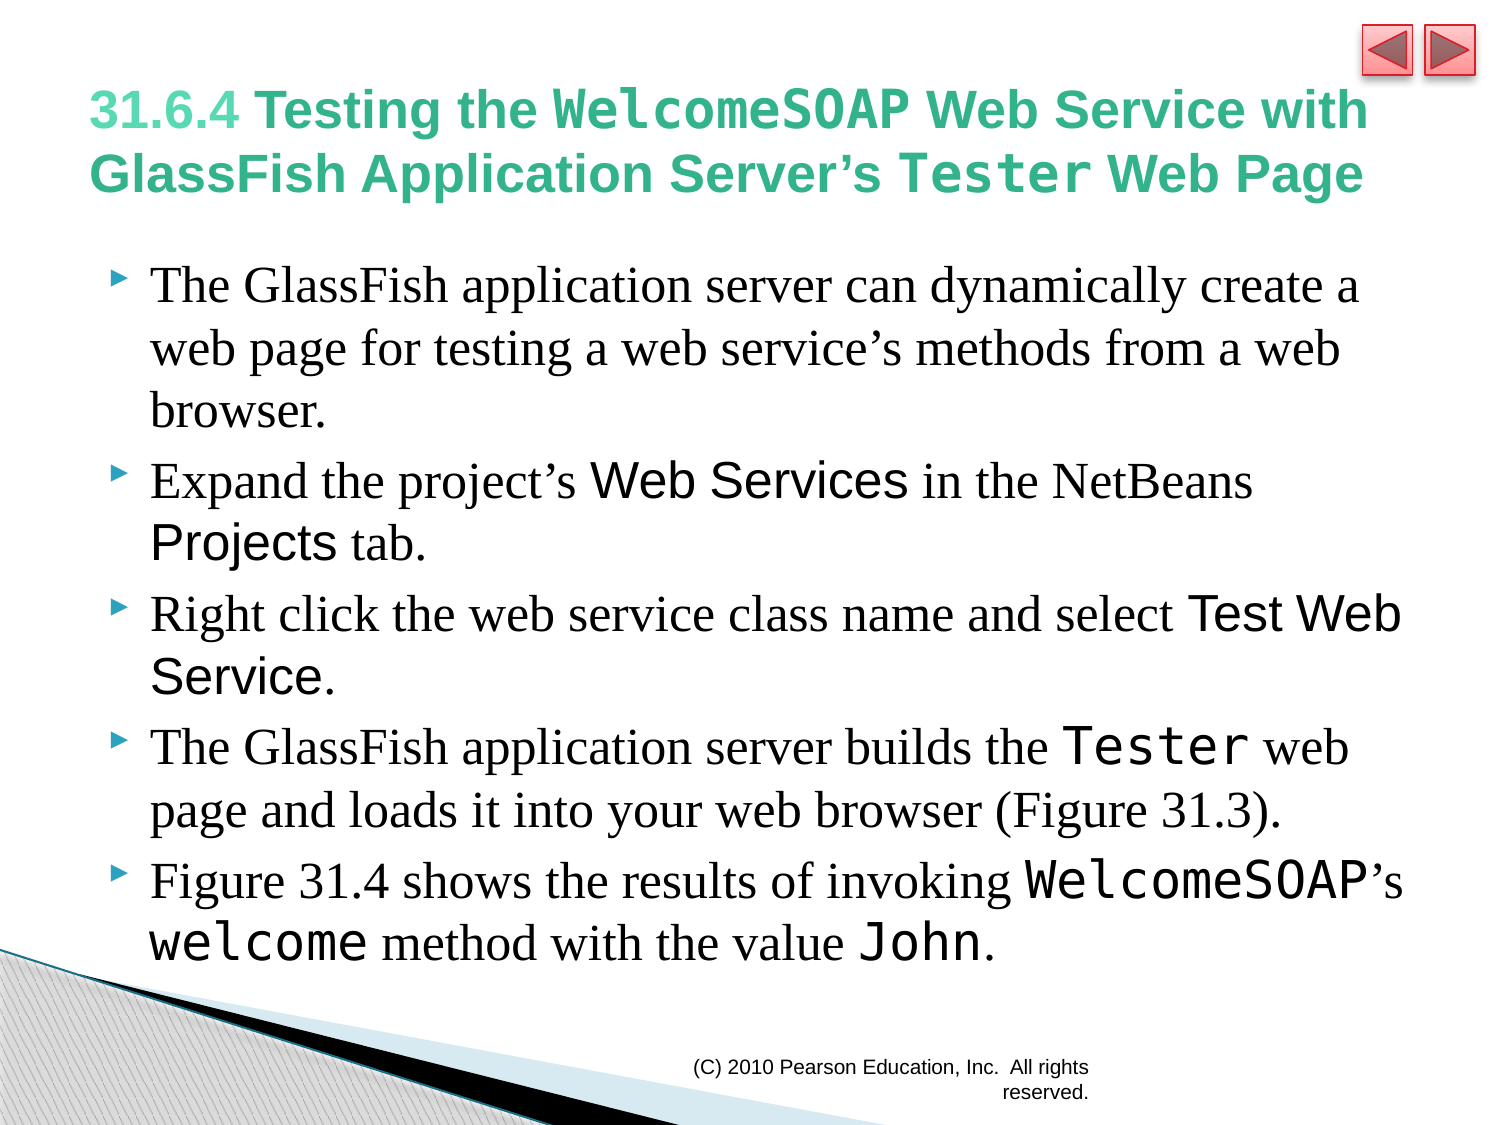

# 31.6.4 Testing the WelcomeSOAP Web Service with GlassFish Application Server’s Tester Web Page
The GlassFish application server can dynamically create a web page for testing a web service’s methods from a web browser.
Expand the project’s Web Services in the NetBeans Projects tab.
Right click the web service class name and select Test Web Service.
The GlassFish application server builds the Tester web page and loads it into your web browser (Figure 31.3).
Figure 31.4 shows the results of invoking WelcomeSOAP’s welcome method with the value John.
(C) 2010 Pearson Education, Inc.  All rights reserved.